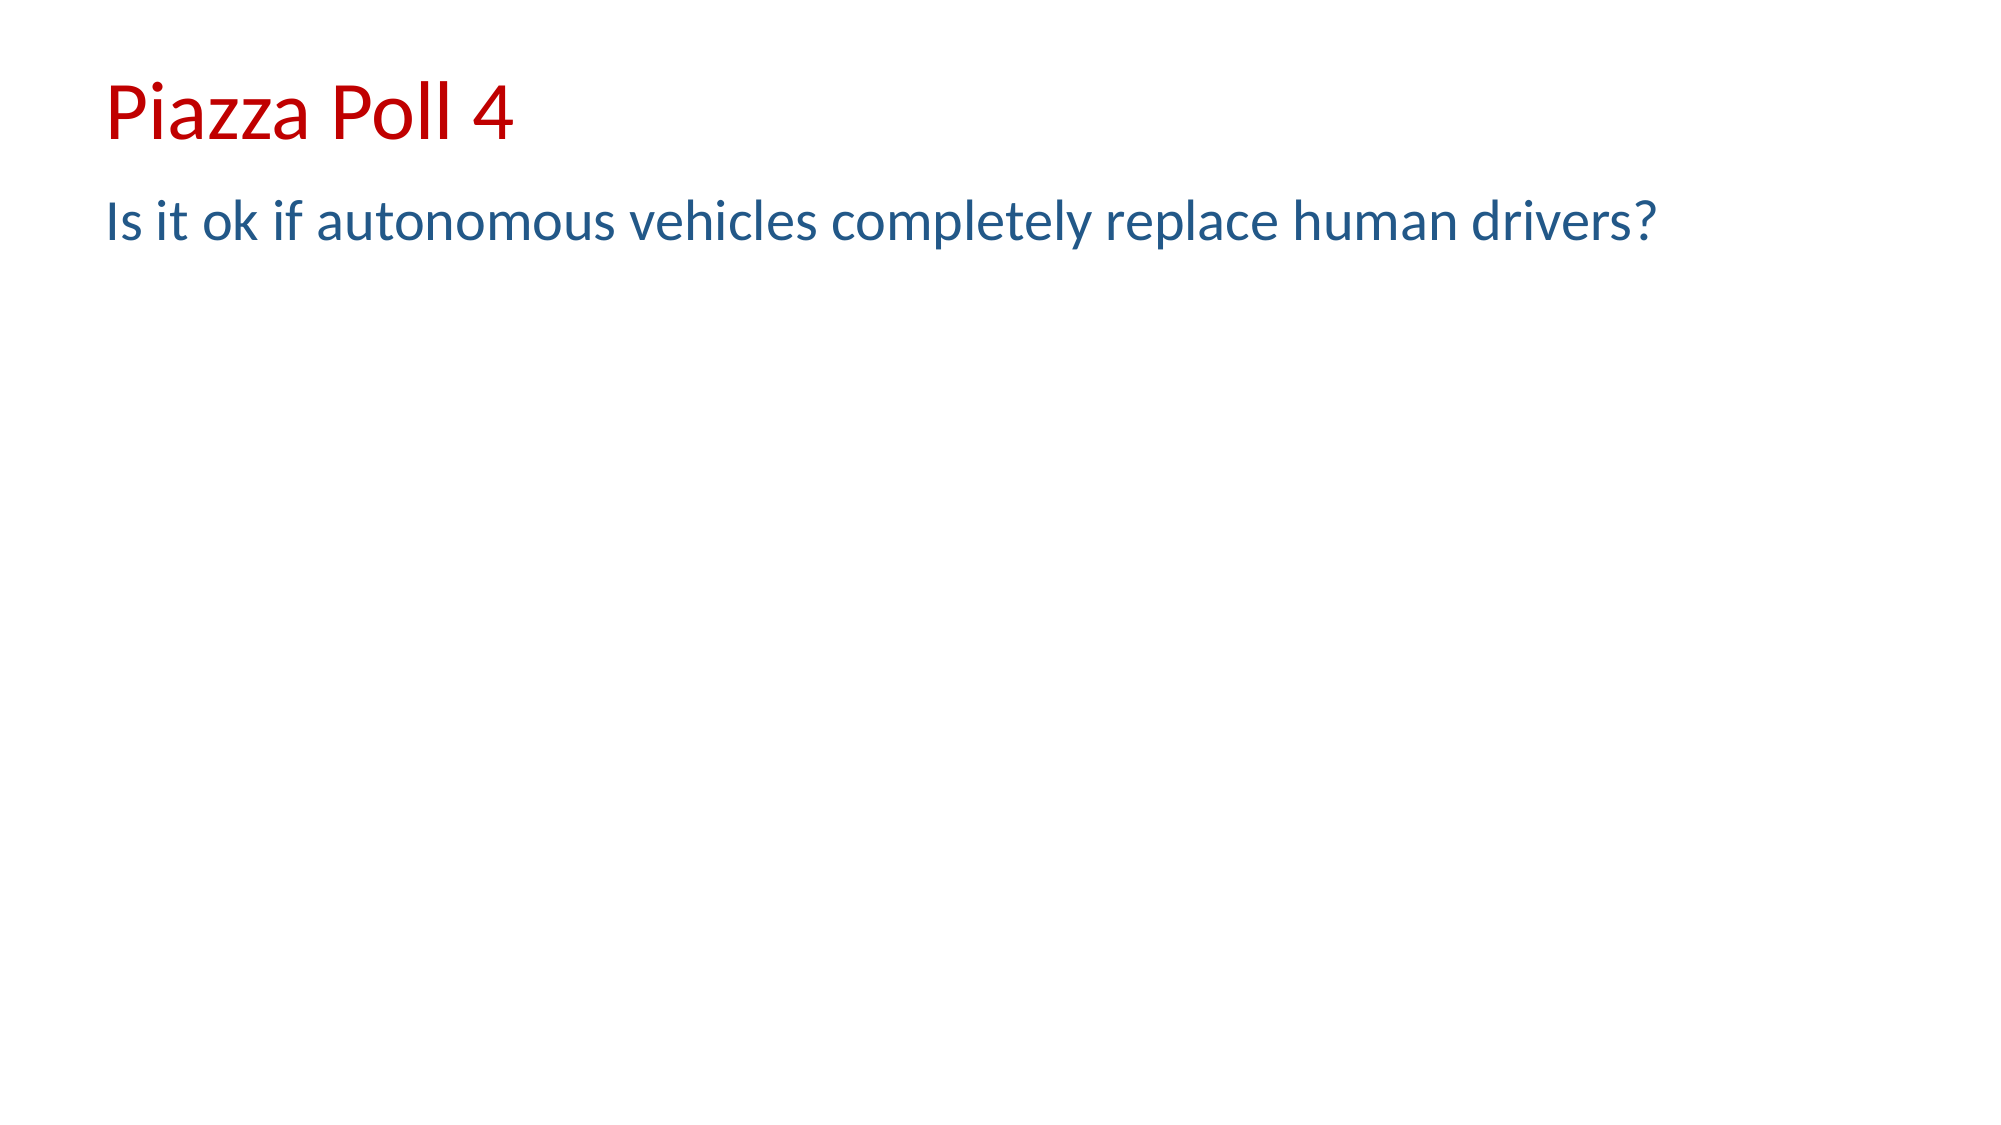

# Piazza Poll 4
Is it ok if autonomous vehicles completely replace human drivers?